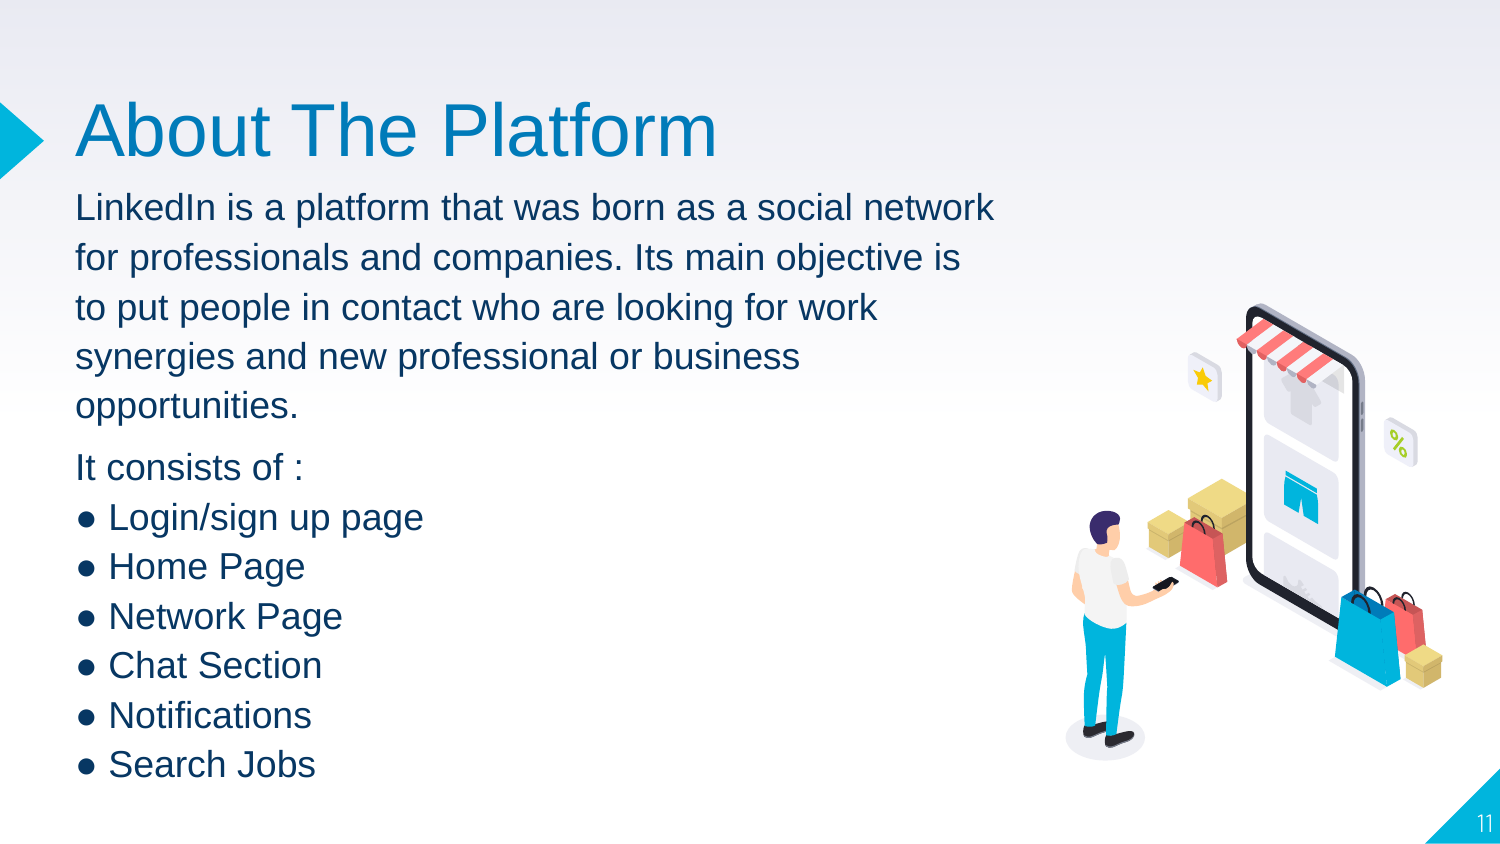

# About The Platform
LinkedIn is a platform that was born as a social network for professionals and companies. Its main objective is to put people in contact who are looking for work synergies and new professional or business opportunities.
It consists of :
● Login/sign up page
● Home Page
● Network Page
● Chat Section
● Notifications
● Search Jobs

11